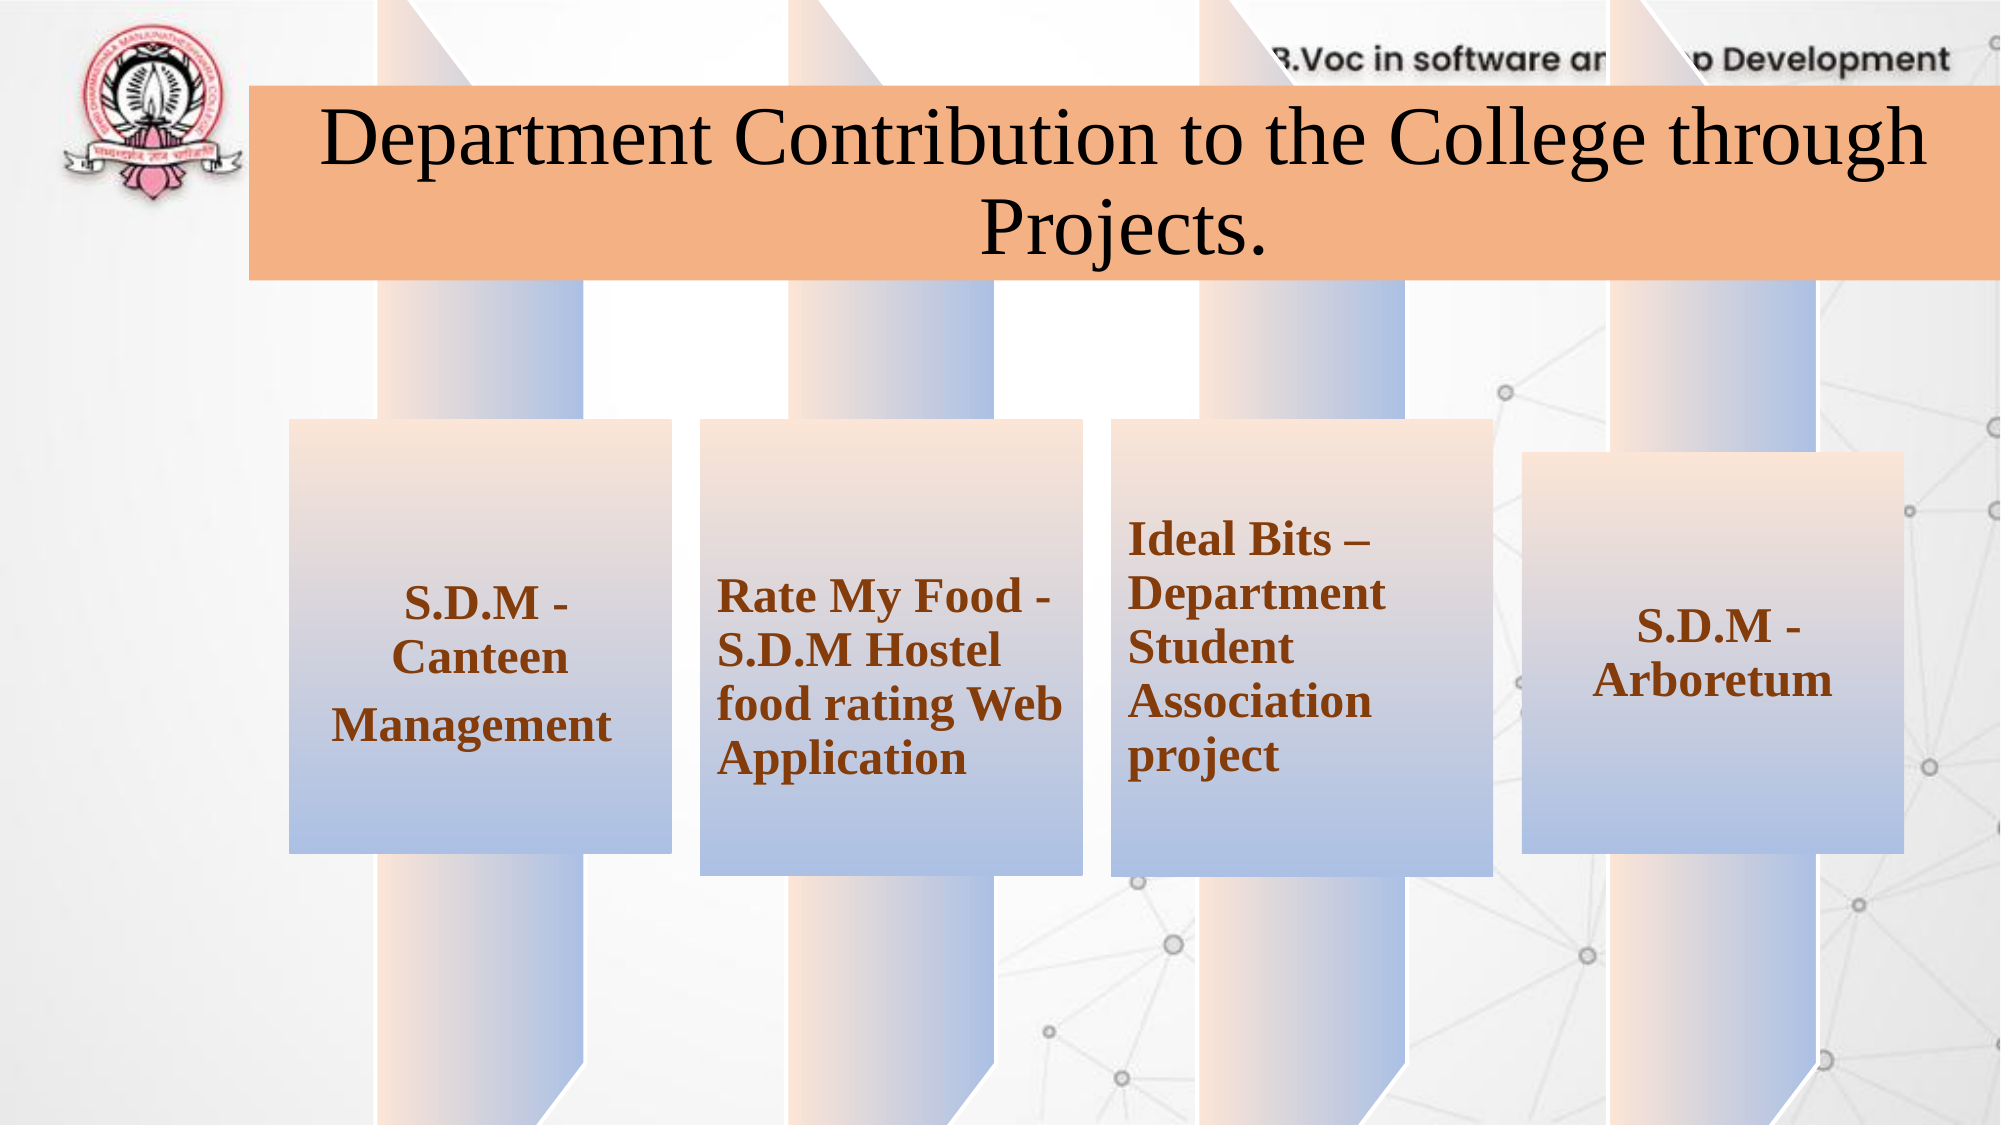

Department Contribution to the College through Projects.

 S.D.M -Canteen Management
Ideal Bits – Department Student Association project

Rate My Food -S.D.M Hostel  food rating Web Application
 S.D.M -Arboretum